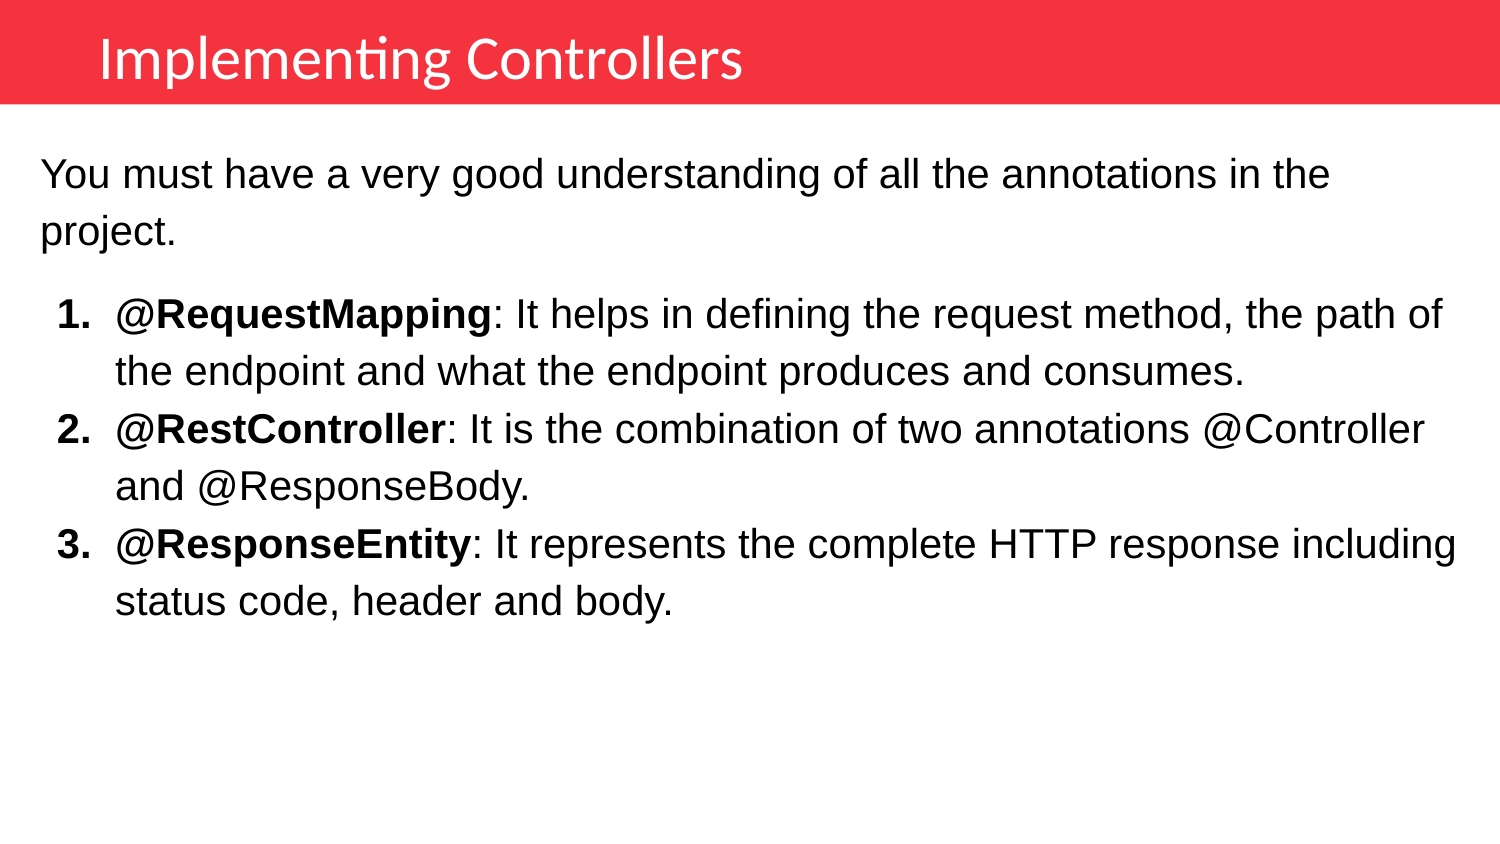

Implementing Controllers

You must have a very good understanding of all the annotations in the project.
@RequestMapping: It helps in defining the request method, the path of the endpoint and what the endpoint produces and consumes.
@RestController: It is the combination of two annotations @Controller and @ResponseBody.
@ResponseEntity: It represents the complete HTTP response including status code, header and body.